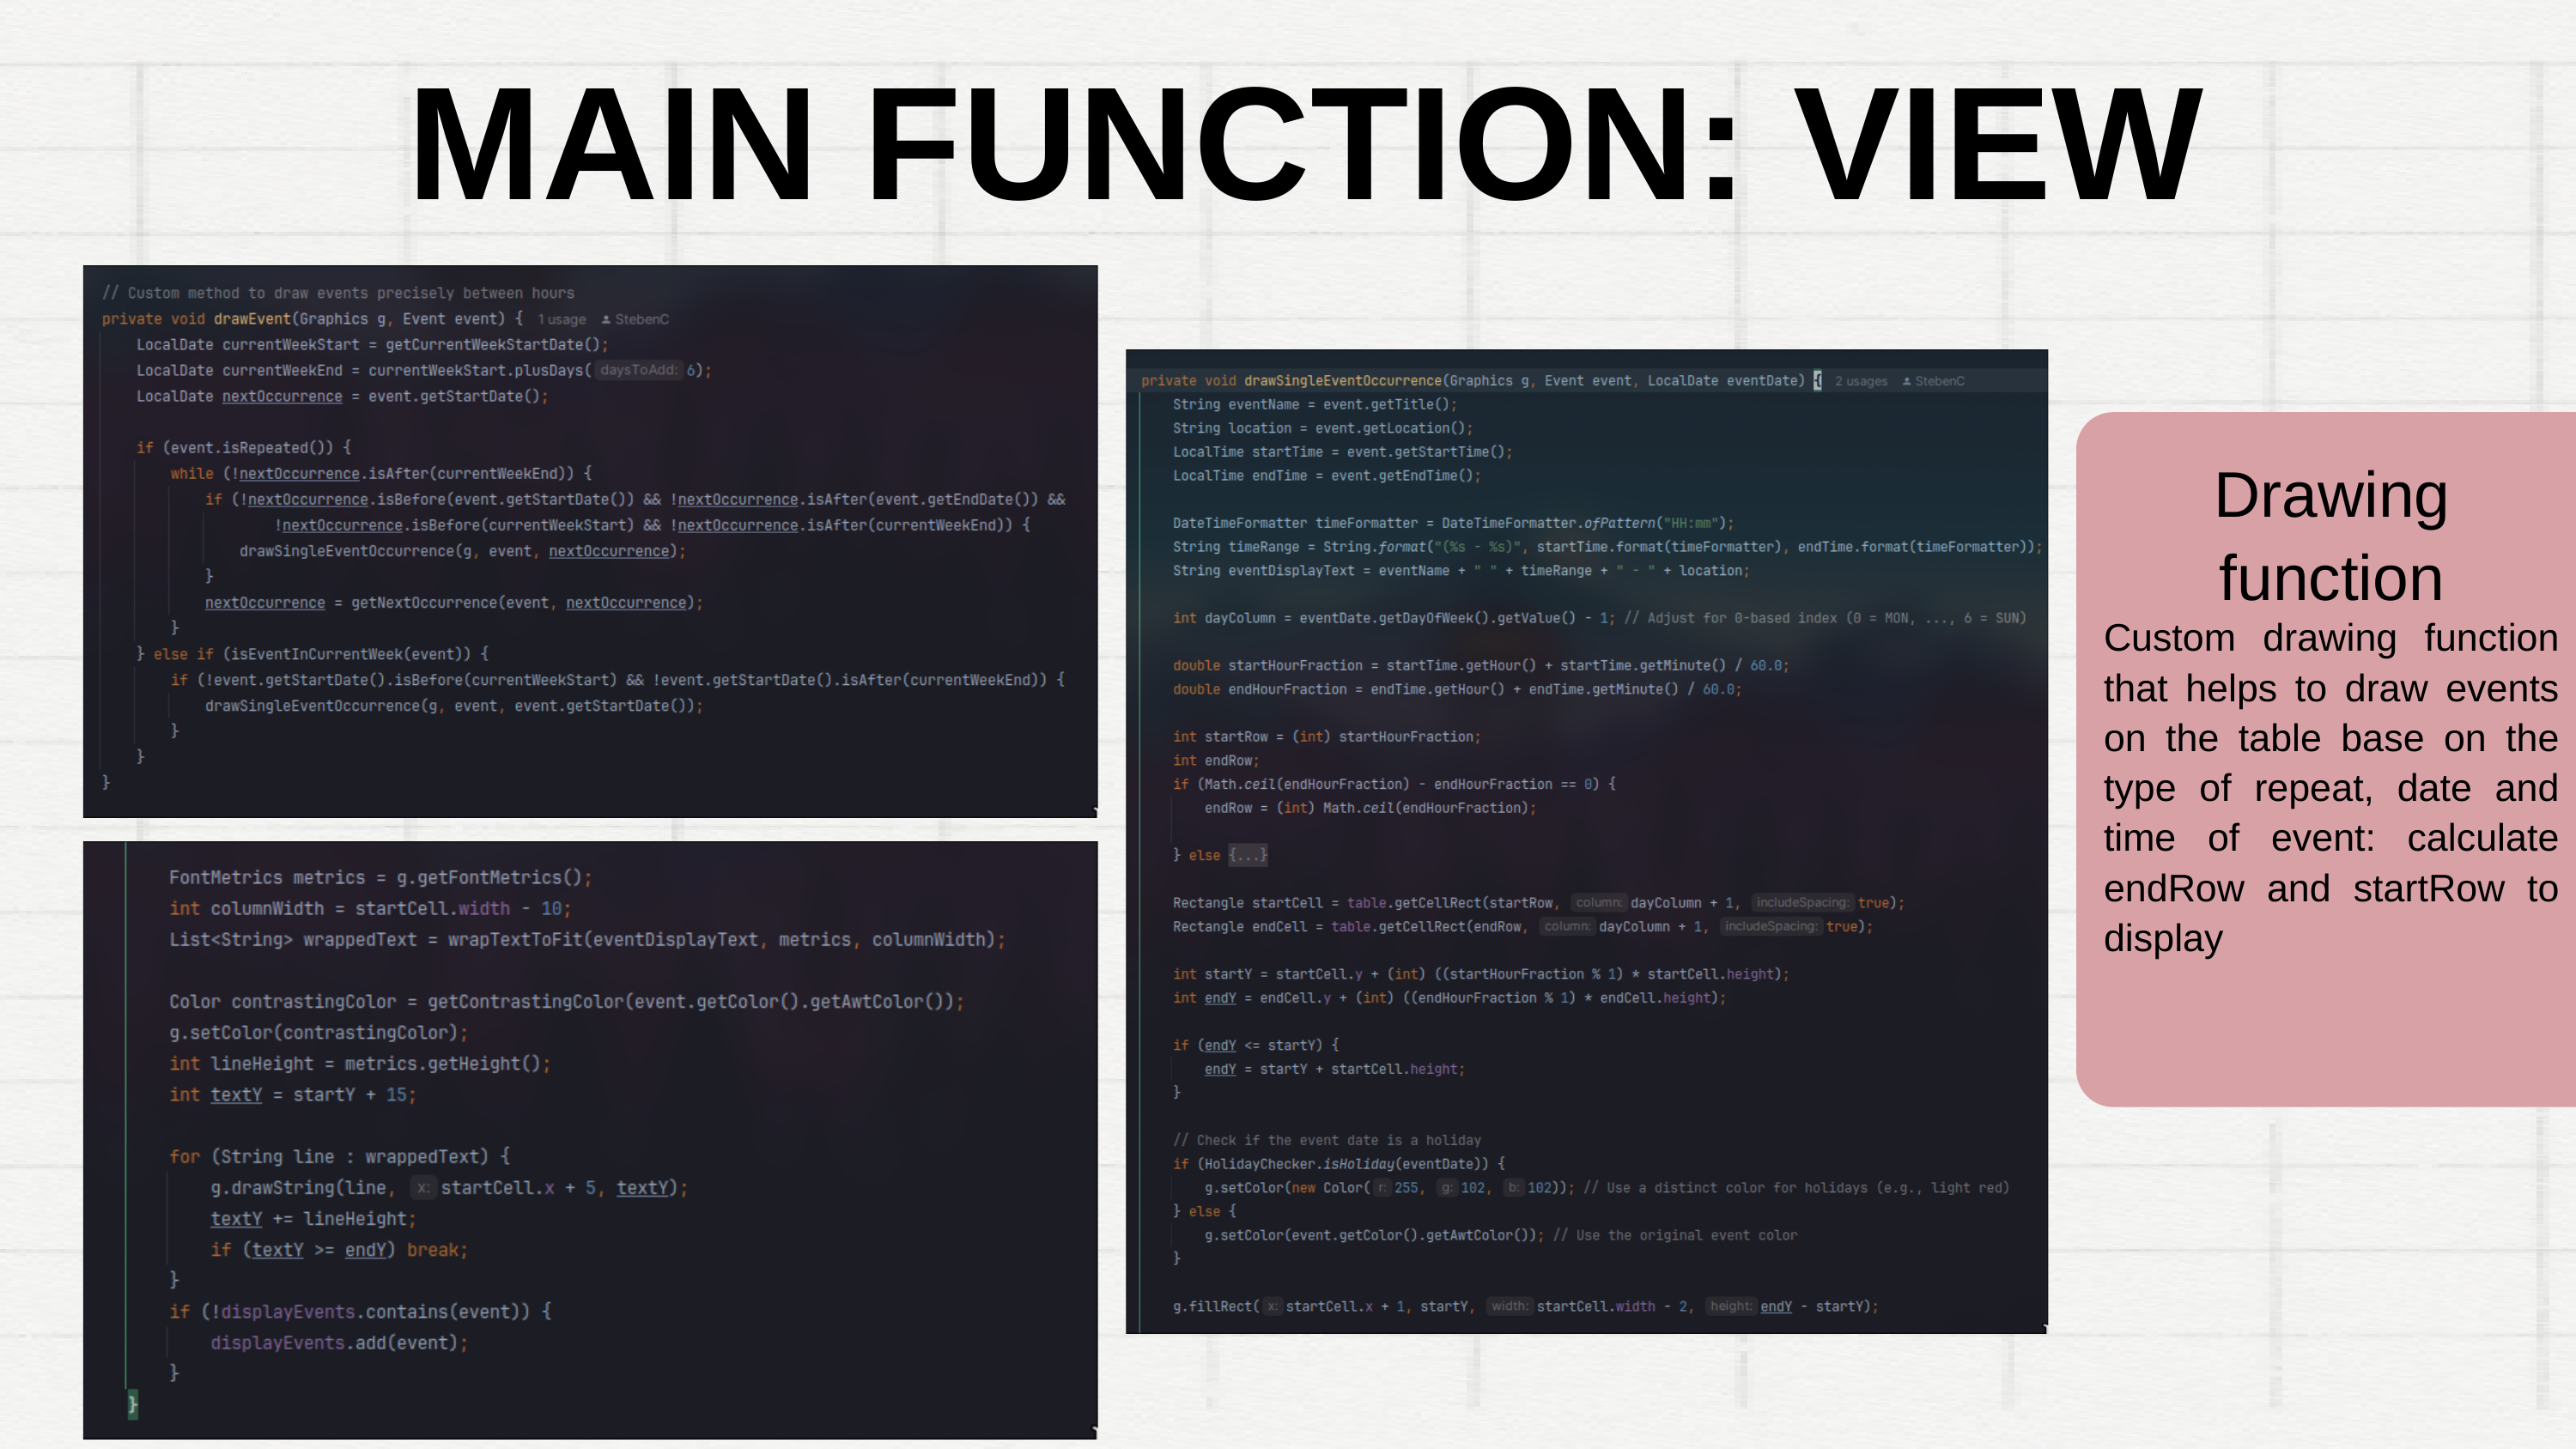

MAIN FUNCTION: VIEW

Drawing function
Custom drawing function that helps to draw events on the table base on the type of repeat, date and time of event: calculate endRow and startRow to display